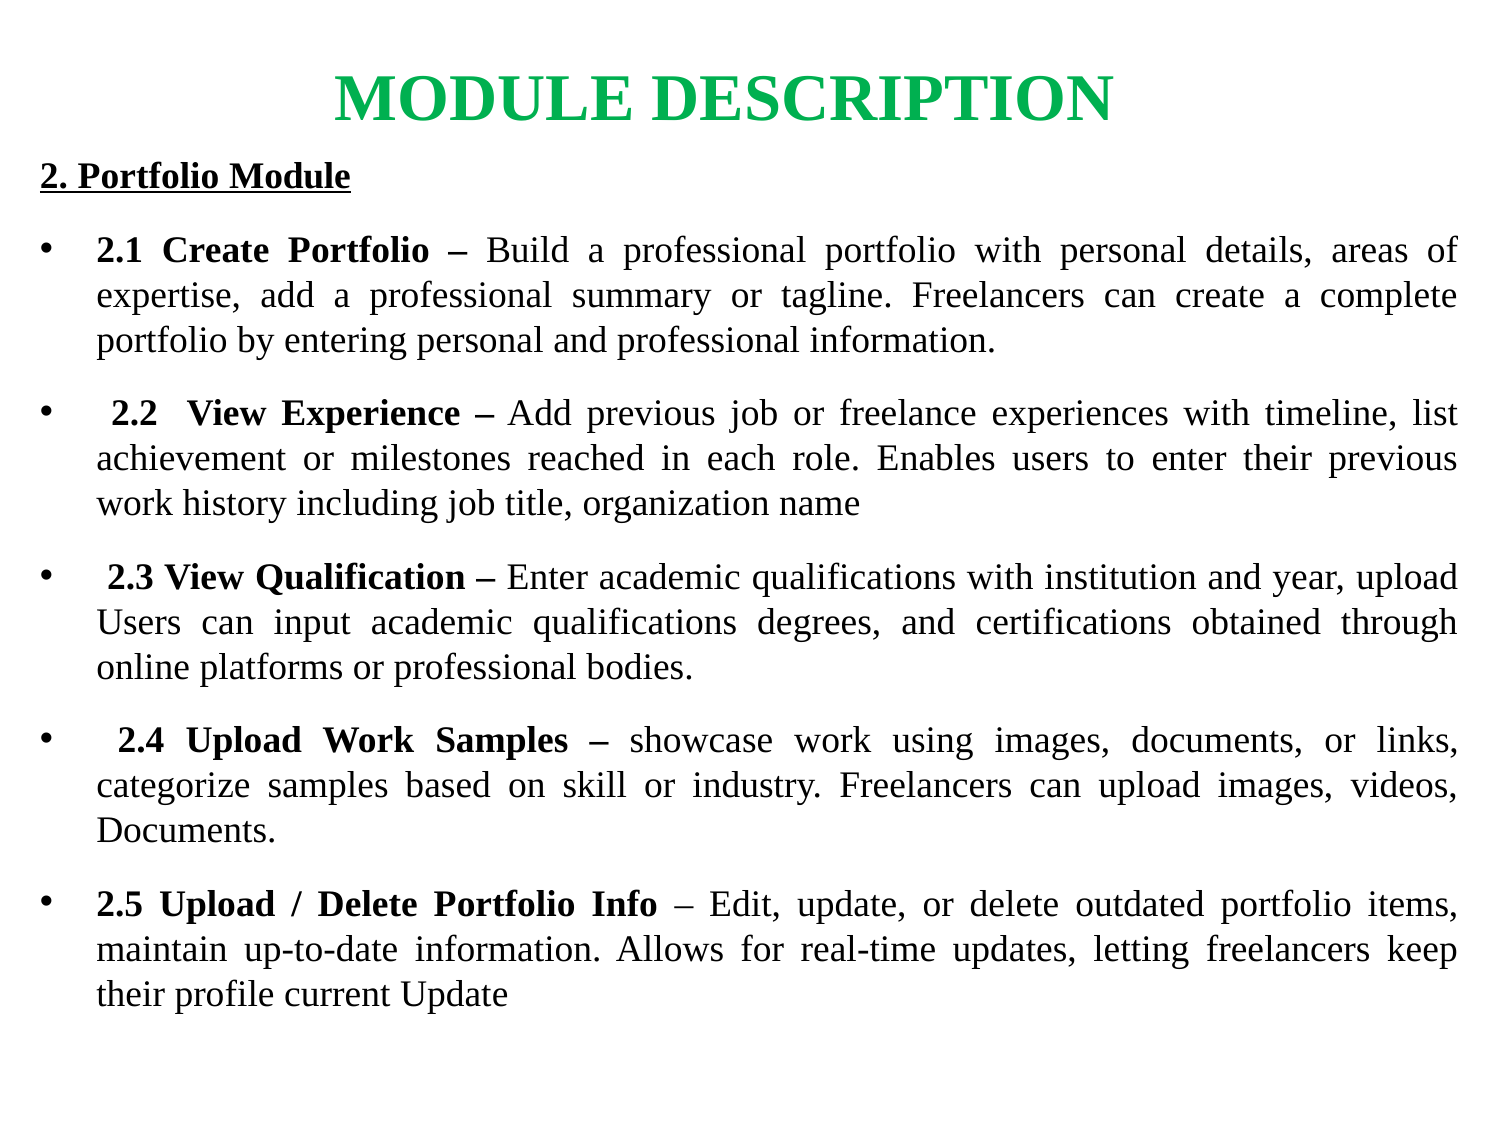

MODULE DESCRIPTION
2. Portfolio Module
2.1 Create Portfolio – Build a professional portfolio with personal details, areas of expertise, add a professional summary or tagline. Freelancers can create a complete portfolio by entering personal and professional information.
 2.2  View Experience – Add previous job or freelance experiences with timeline, list achievement or milestones reached in each role. Enables users to enter their previous work history including job title, organization name
 2.3 View Qualification – Enter academic qualifications with institution and year, upload Users can input academic qualifications degrees, and certifications obtained through online platforms or professional bodies.
 2.4 Upload Work Samples – showcase work using images, documents, or links, categorize samples based on skill or industry. Freelancers can upload images, videos, Documents.
2.5 Upload / Delete Portfolio Info – Edit, update, or delete outdated portfolio items, maintain up-to-date information. Allows for real-time updates, letting freelancers keep their profile current Update